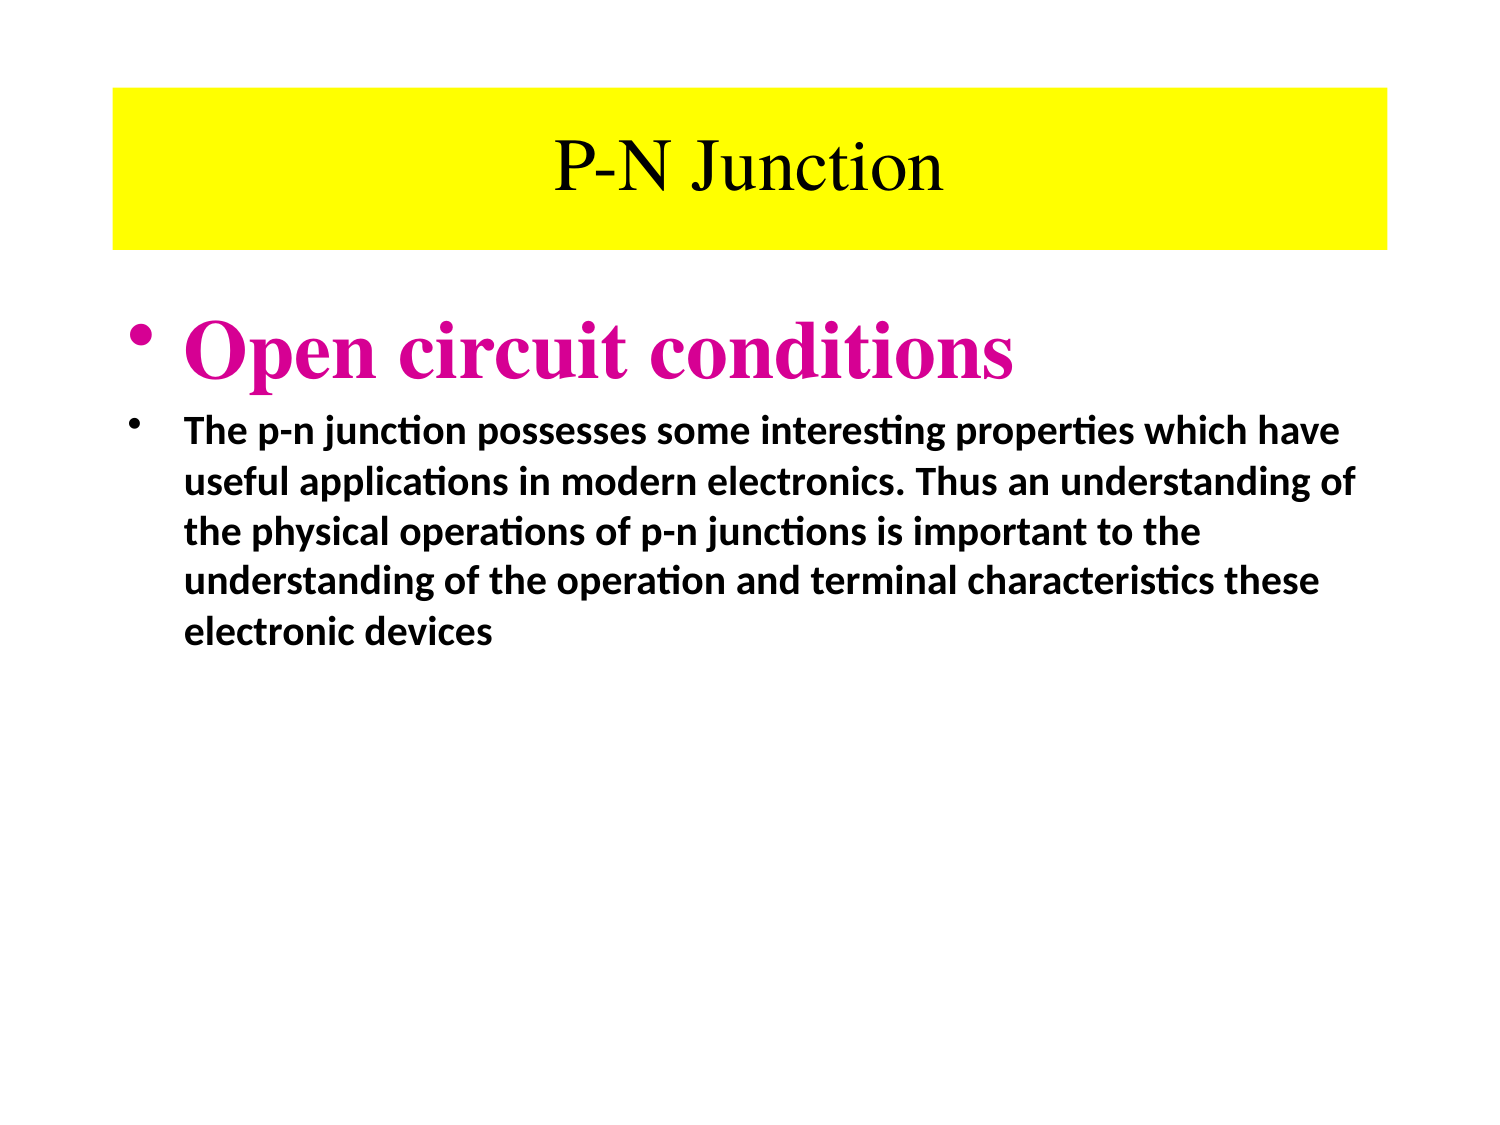

# P-N Junction
Open circuit conditions
The p-n junction possesses some interesting properties which have useful applications in modern electronics. Thus an understanding of the physical operations of p-n junctions is important to the understanding of the operation and terminal characteristics these electronic devices